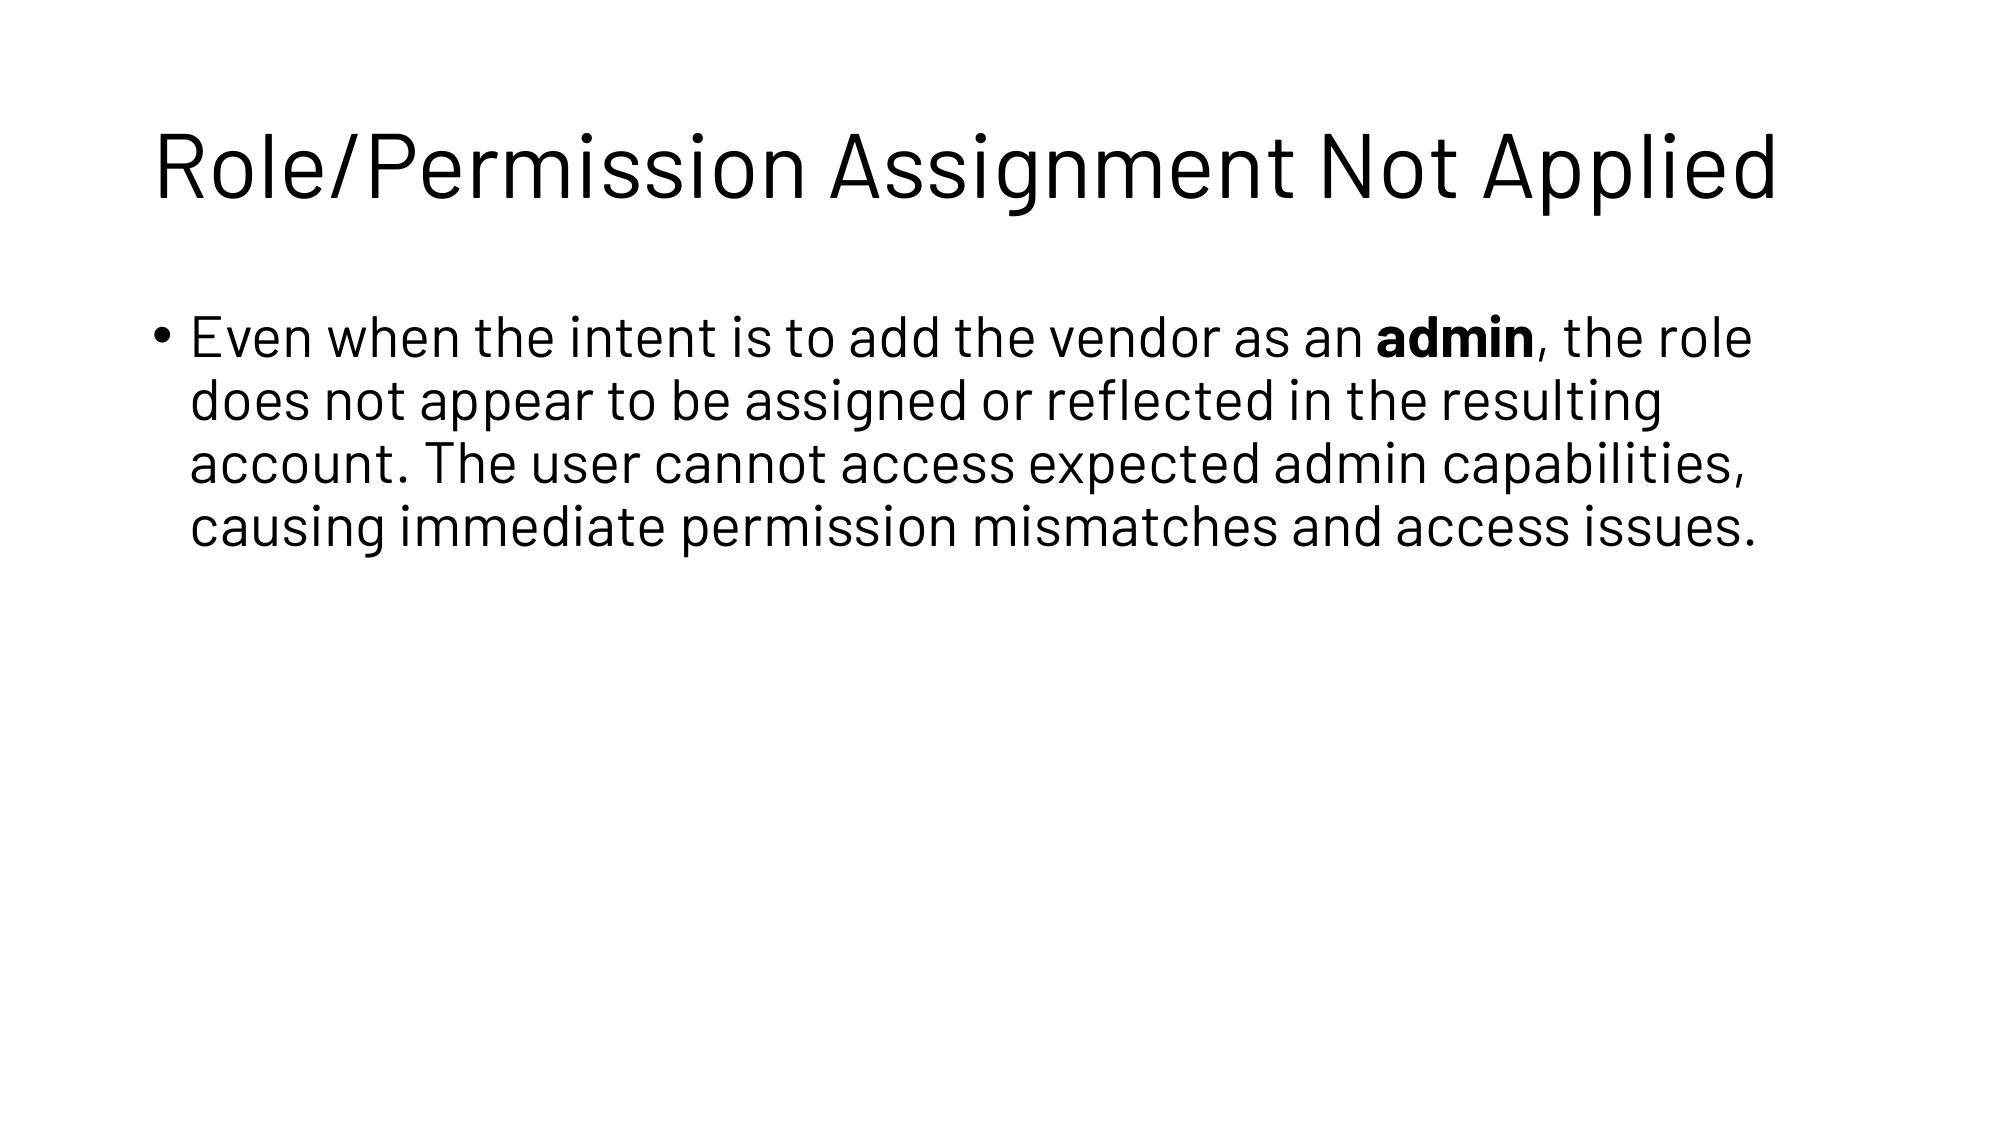

# Role/Permission Assignment Not Applied
Even when the intent is to add the vendor as an admin, the role does not appear to be assigned or reflected in the resulting account. The user cannot access expected admin capabilities, causing immediate permission mismatches and access issues.